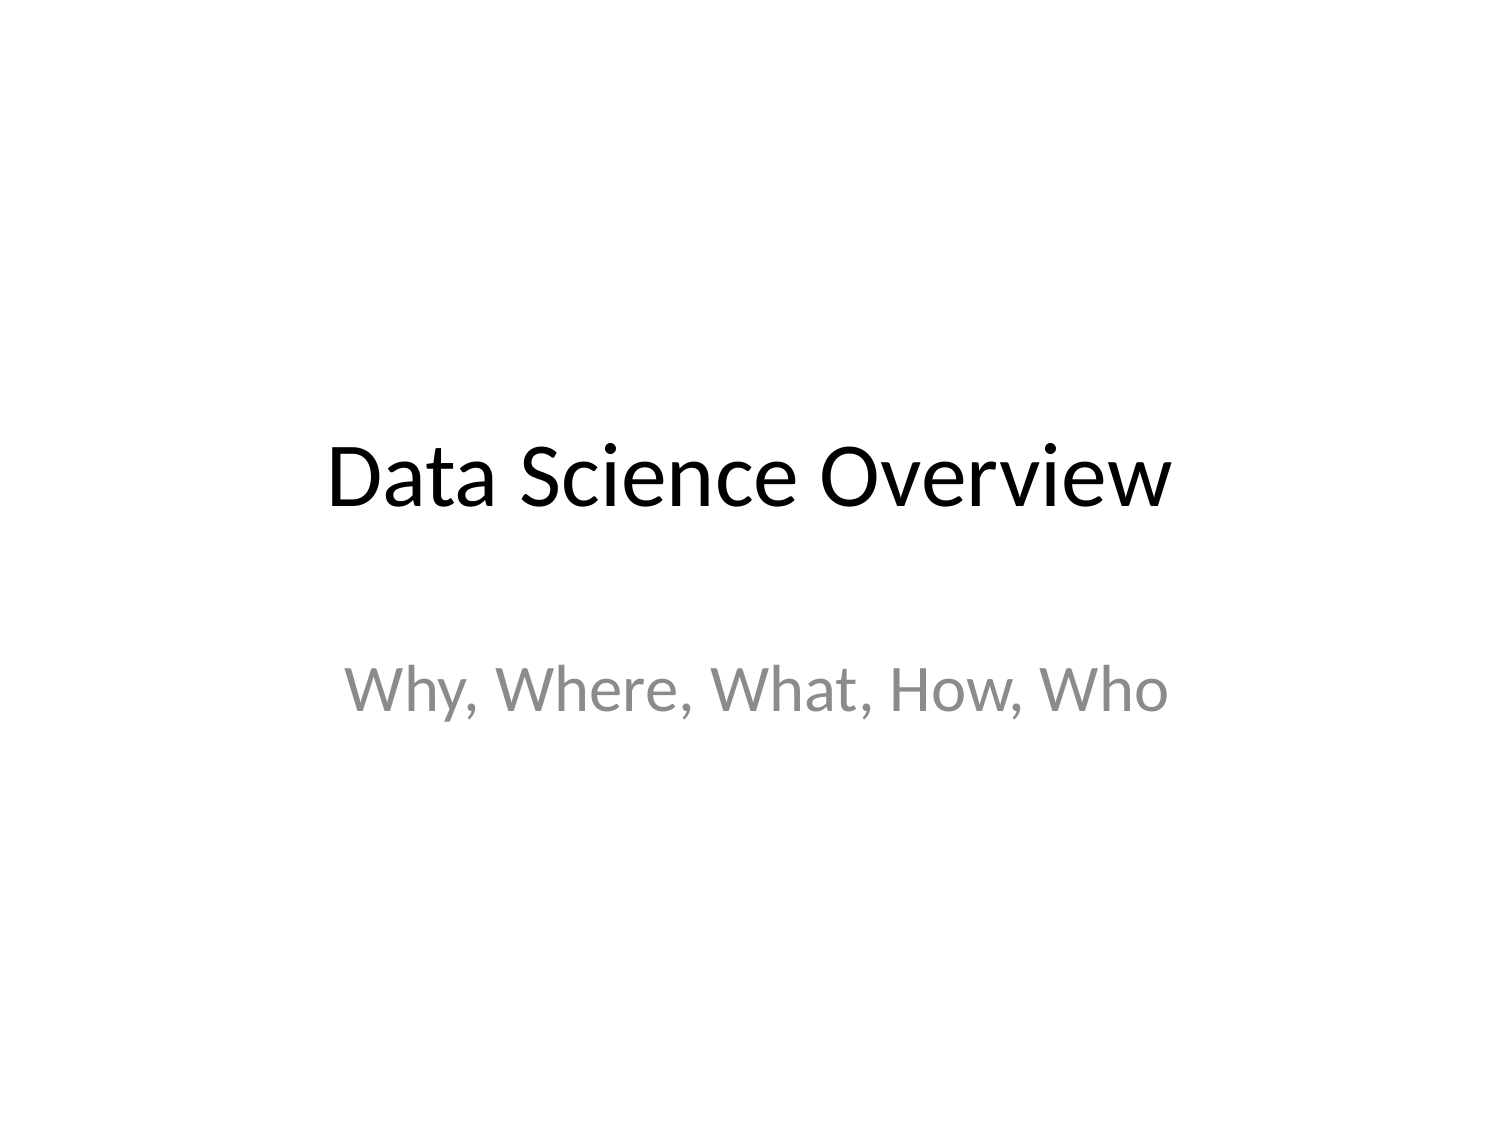

# Data Science Overview
 Why, Where, What, How, Who